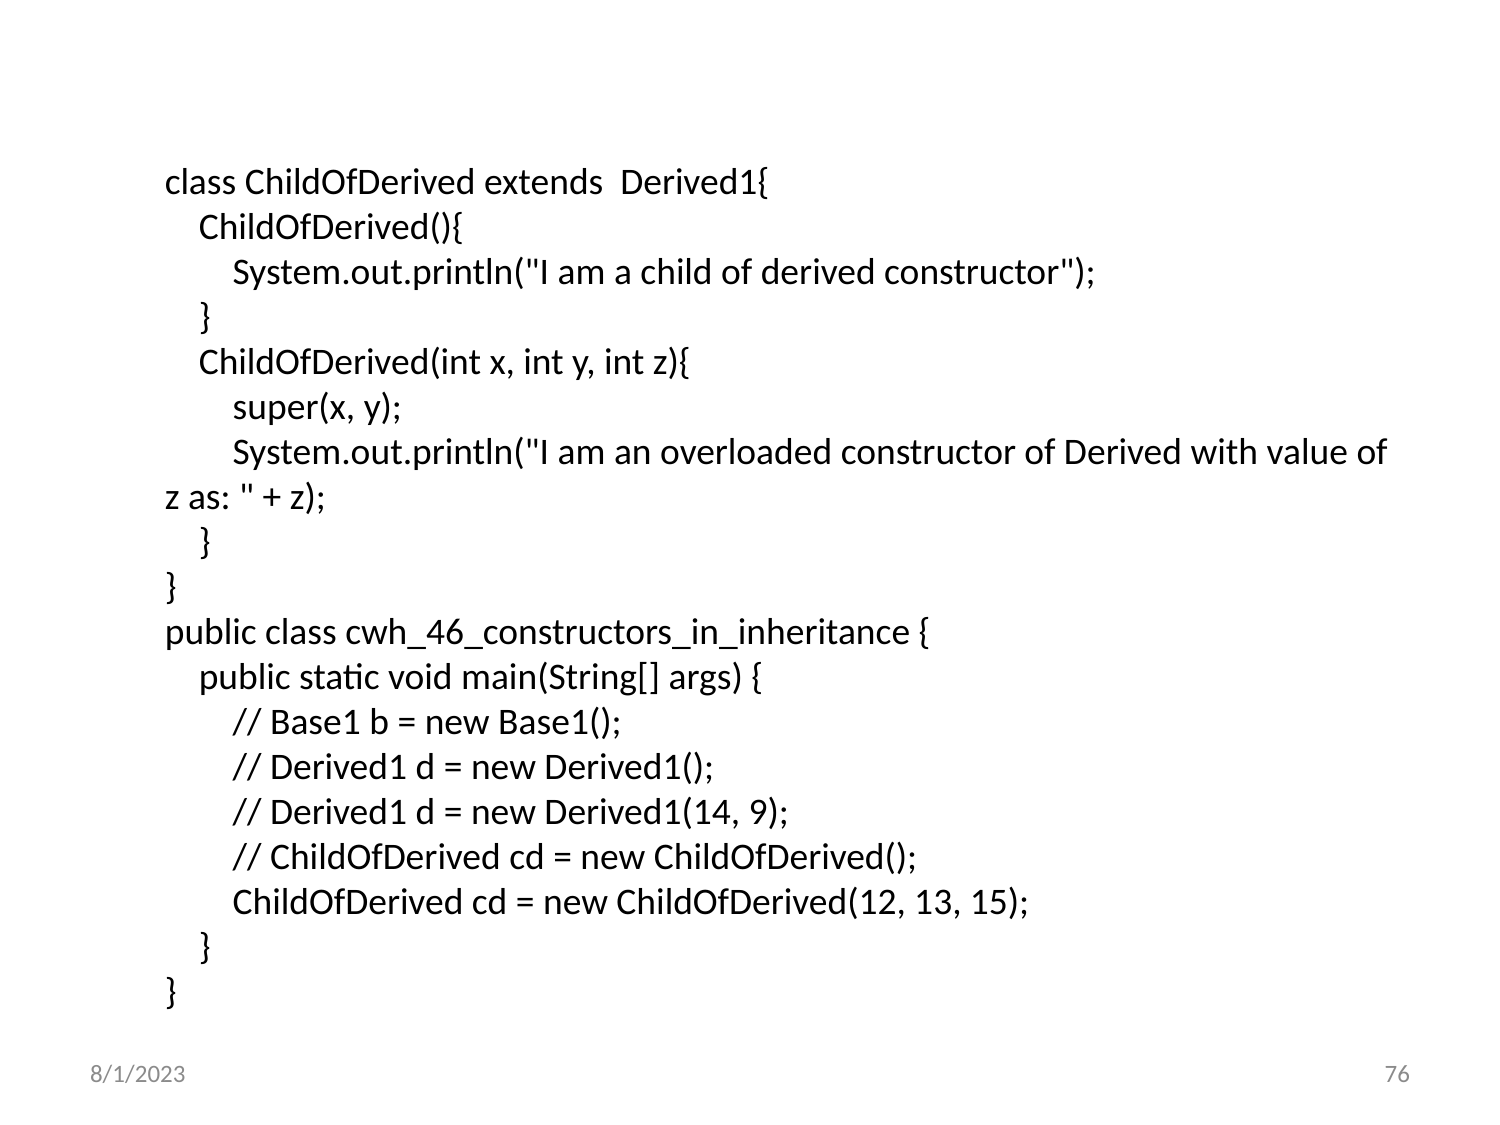

class ChildOfDerived extends  Derived1{
    ChildOfDerived(){
        System.out.println("I am a child of derived constructor");
    }
    ChildOfDerived(int x, int y, int z){
        super(x, y);
        System.out.println("I am an overloaded constructor of Derived with value of z as: " + z);
    }
}
public class cwh_46_constructors_in_inheritance {
    public static void main(String[] args) {
        // Base1 b = new Base1();
        // Derived1 d = new Derived1();
        // Derived1 d = new Derived1(14, 9);
        // ChildOfDerived cd = new ChildOfDerived();
        ChildOfDerived cd = new ChildOfDerived(12, 13, 15);
    }
}
8/1/2023
76